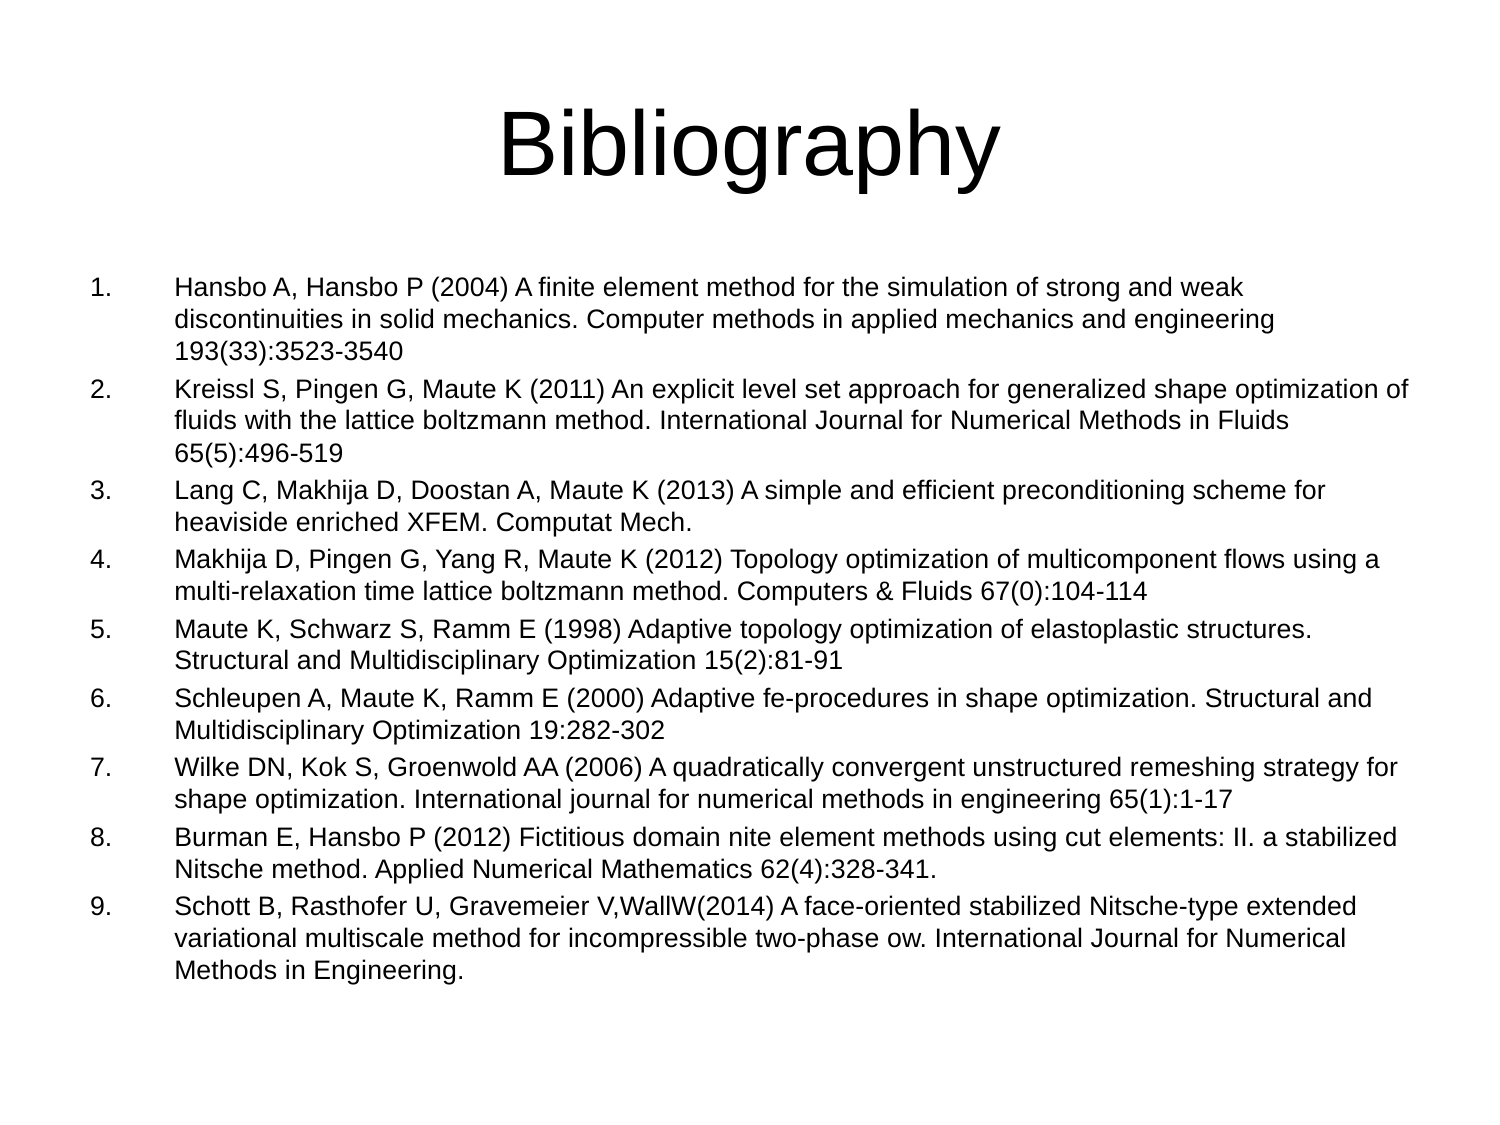

# Bibliography
Hansbo A, Hansbo P (2004) A finite element method for the simulation of strong and weak discontinuities in solid mechanics. Computer methods in applied mechanics and engineering 193(33):3523-3540
Kreissl S, Pingen G, Maute K (2011) An explicit level set approach for generalized shape optimization of fluids with the lattice boltzmann method. International Journal for Numerical Methods in Fluids 65(5):496-519
Lang C, Makhija D, Doostan A, Maute K (2013) A simple and efficient preconditioning scheme for heaviside enriched XFEM. Computat Mech.
Makhija D, Pingen G, Yang R, Maute K (2012) Topology optimization of multicomponent flows using a multi-relaxation time lattice boltzmann method. Computers & Fluids 67(0):104-114
Maute K, Schwarz S, Ramm E (1998) Adaptive topology optimization of elastoplastic structures. Structural and Multidisciplinary Optimization 15(2):81-91
Schleupen A, Maute K, Ramm E (2000) Adaptive fe-procedures in shape optimization. Structural and Multidisciplinary Optimization 19:282-302
Wilke DN, Kok S, Groenwold AA (2006) A quadratically convergent unstructured remeshing strategy for shape optimization. International journal for numerical methods in engineering 65(1):1-17
Burman E, Hansbo P (2012) Fictitious domain nite element methods using cut elements: II. a stabilized Nitsche method. Applied Numerical Mathematics 62(4):328-341.
Schott B, Rasthofer U, Gravemeier V,WallW(2014) A face-oriented stabilized Nitsche-type extended variational multiscale method for incompressible two-phase ow. International Journal for Numerical Methods in Engineering.